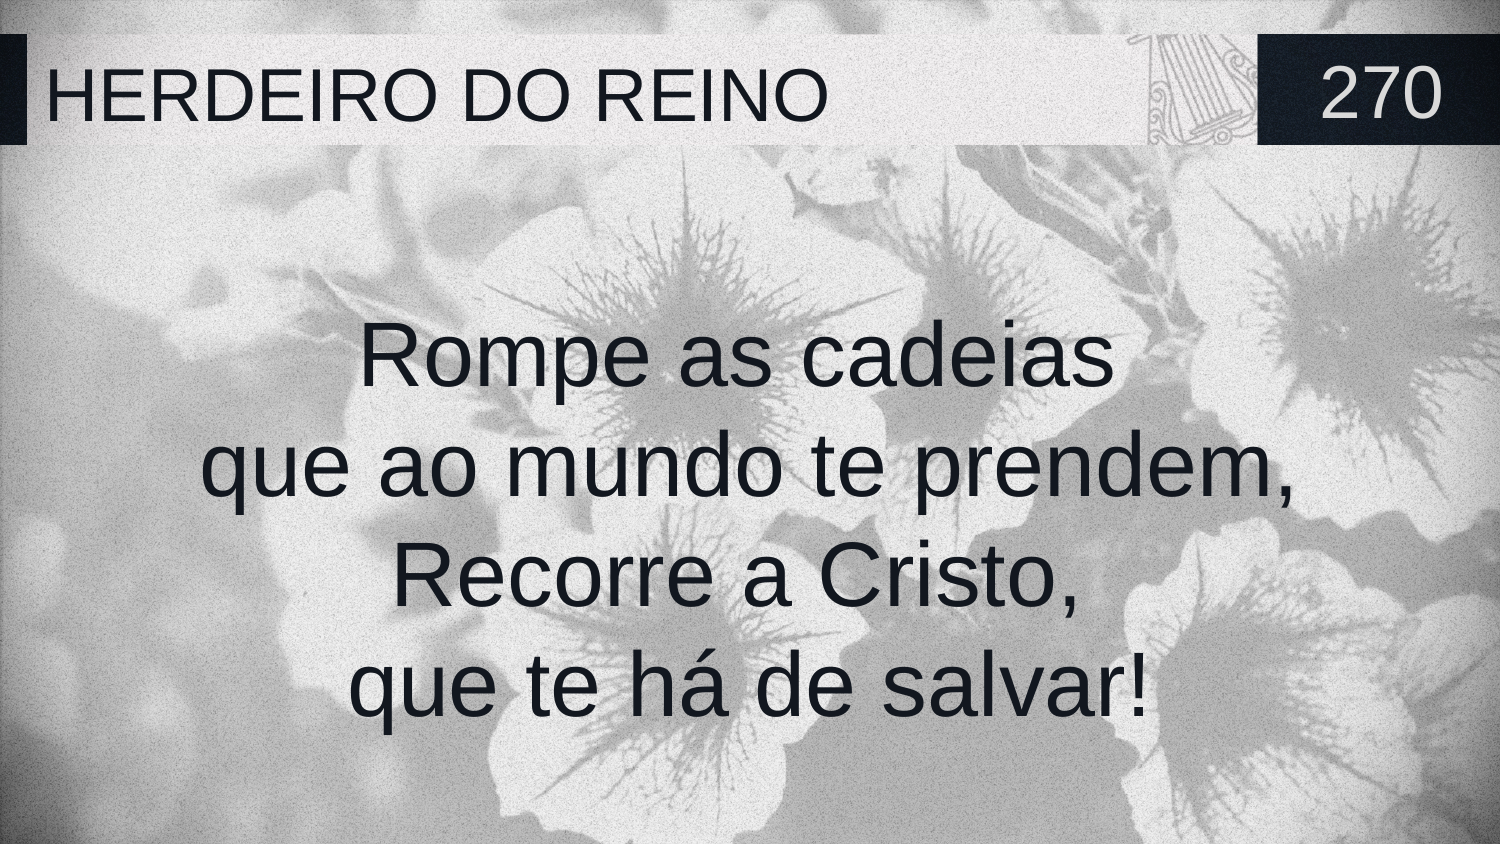

# HERDEIRO DO REINO
270
Rompe as cadeias
que ao mundo te prendem,
Recorre a Cristo,
que te há de salvar!